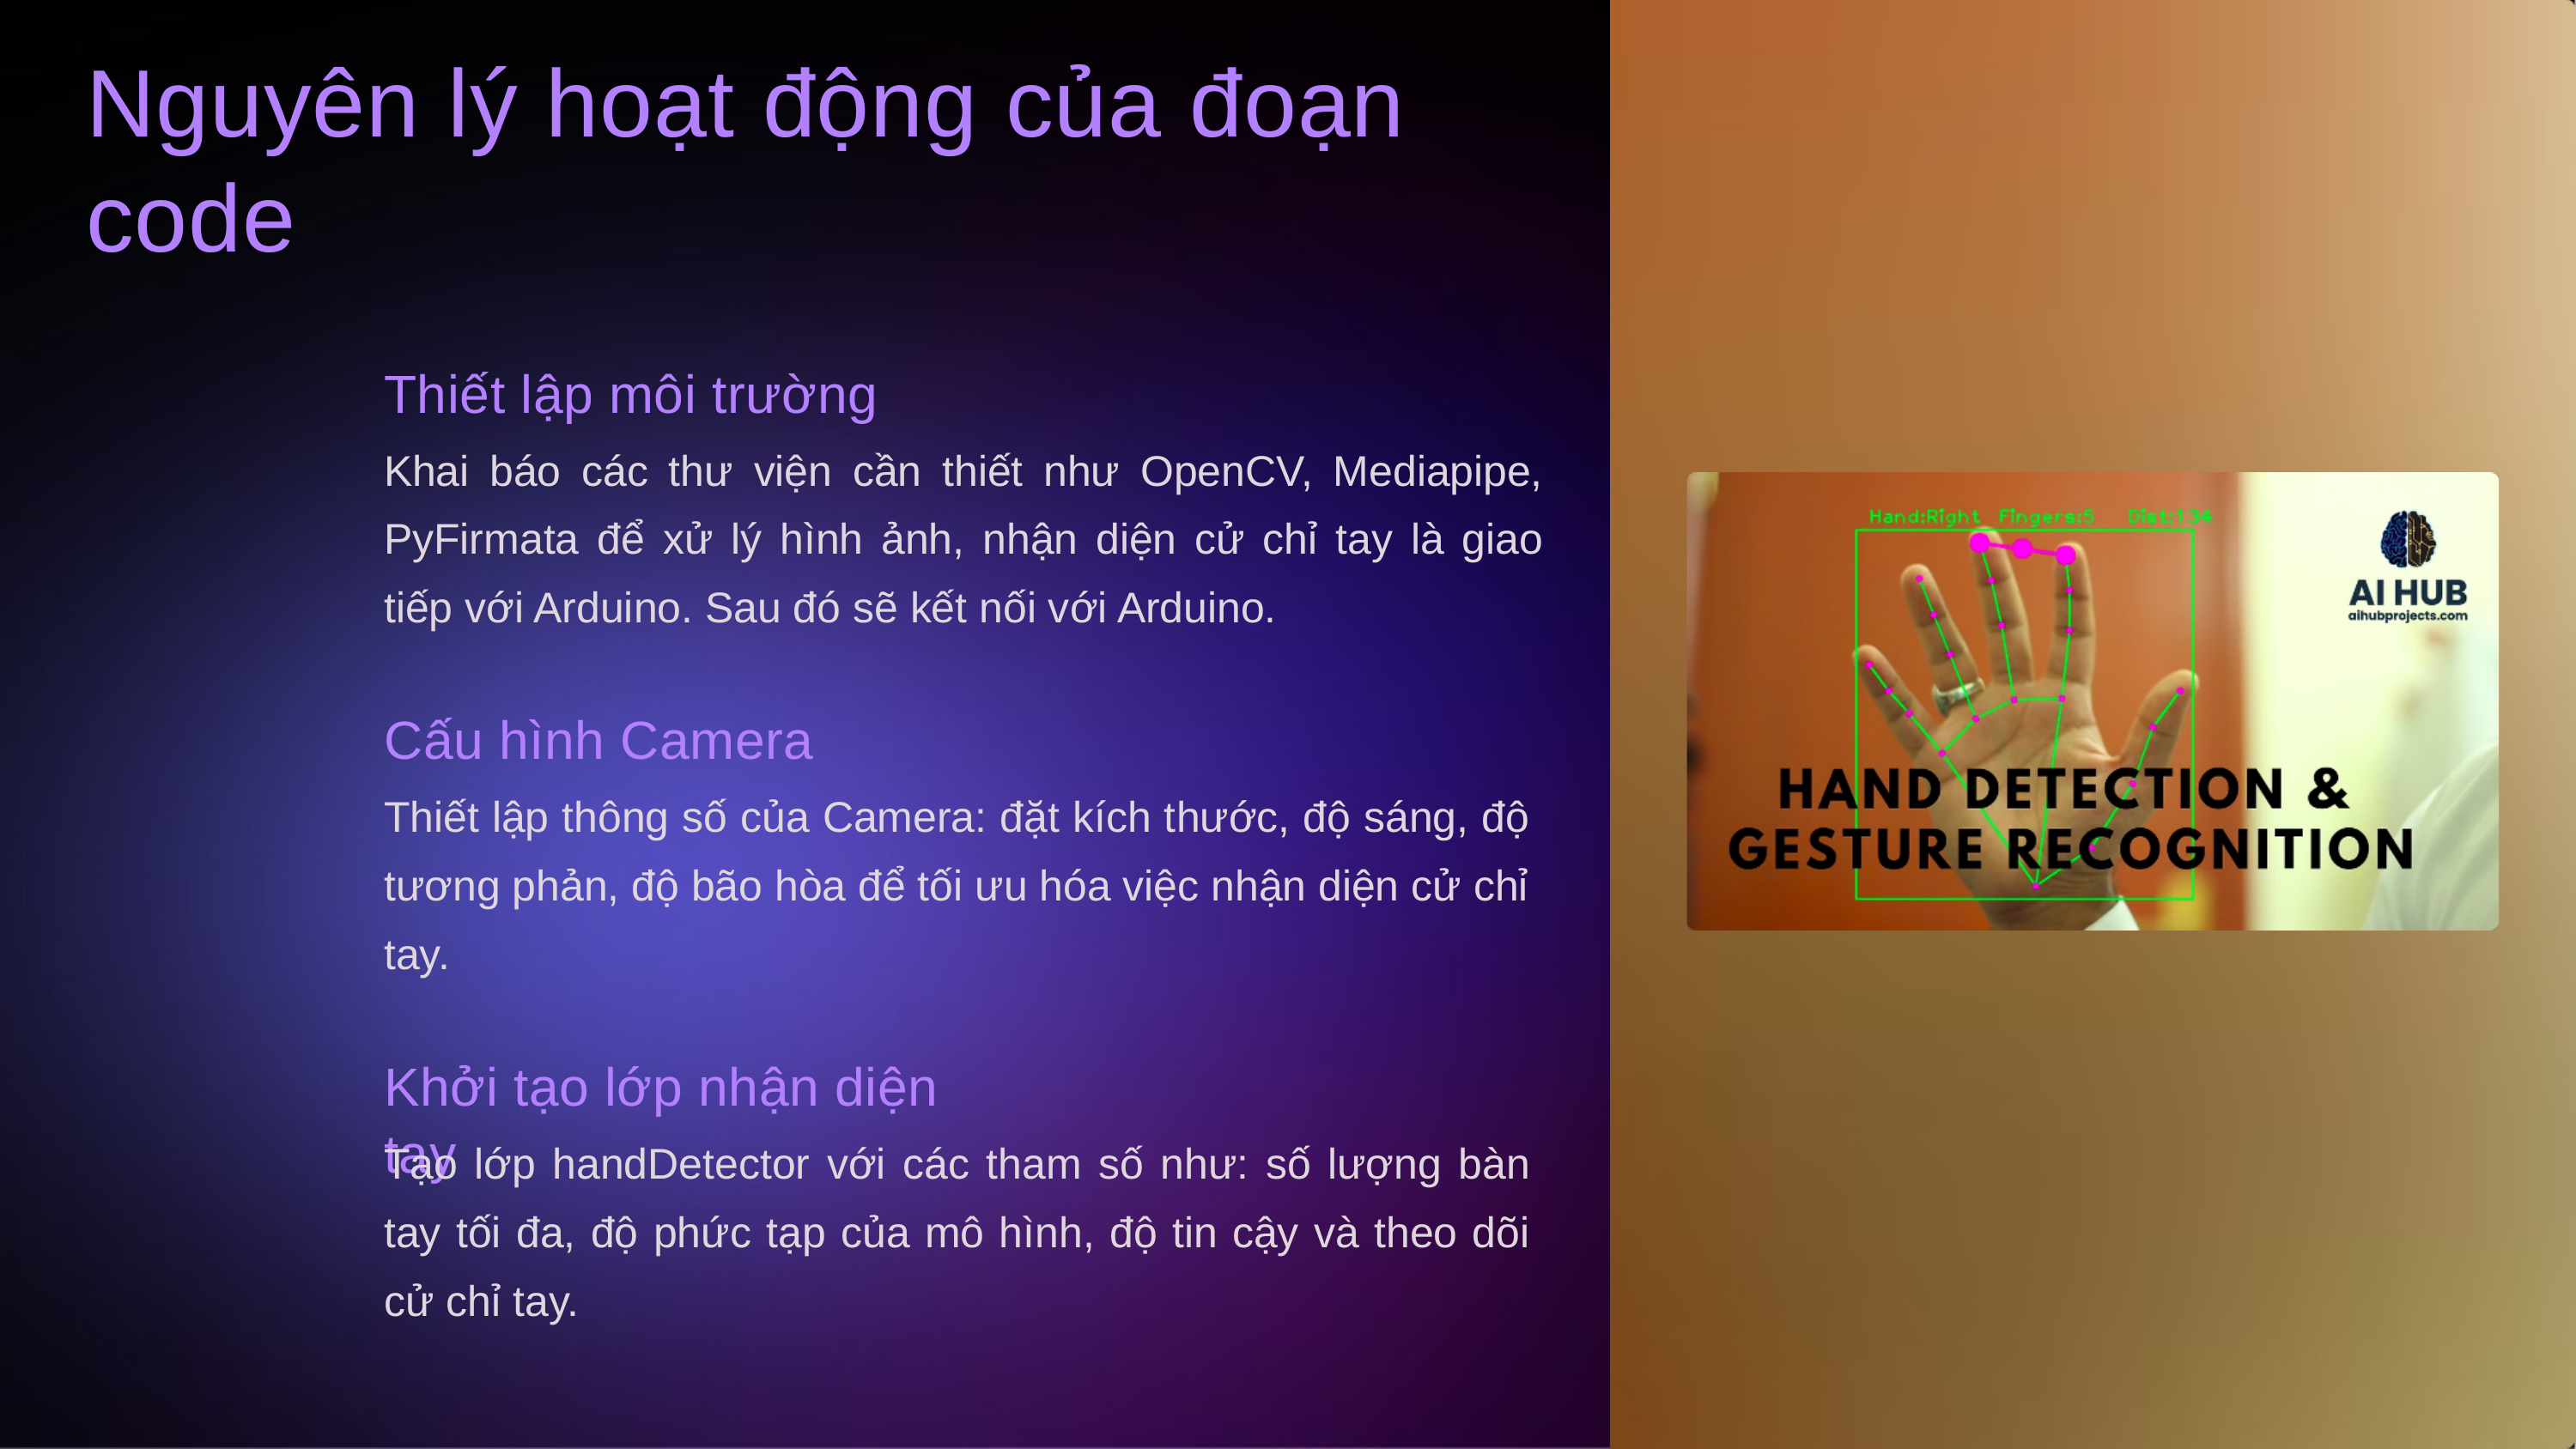

Nguyên lý hoạt động của đoạn
code
Thiết lập môi trường
Khai báo các thư viện cần thiết như OpenCV, Mediapipe, PyFirmata để xử lý hình ảnh, nhận diện cử chỉ tay là giao tiếp với Arduino. Sau đó sẽ kết nối với Arduino.

Cấu hình Camera
Thiết lập thông số của Camera: đặt kích thước, độ sáng, độ
tương phản, độ bão hòa để tối ưu hóa việc nhận diện cử chỉ
tay.
Khởi tạo lớp nhận diện tay
Tạo lớp handDetector với các tham số như: số lượng bàn tay tối đa, độ phức tạp của mô hình, độ tin cậy và theo dõi cử chỉ tay.